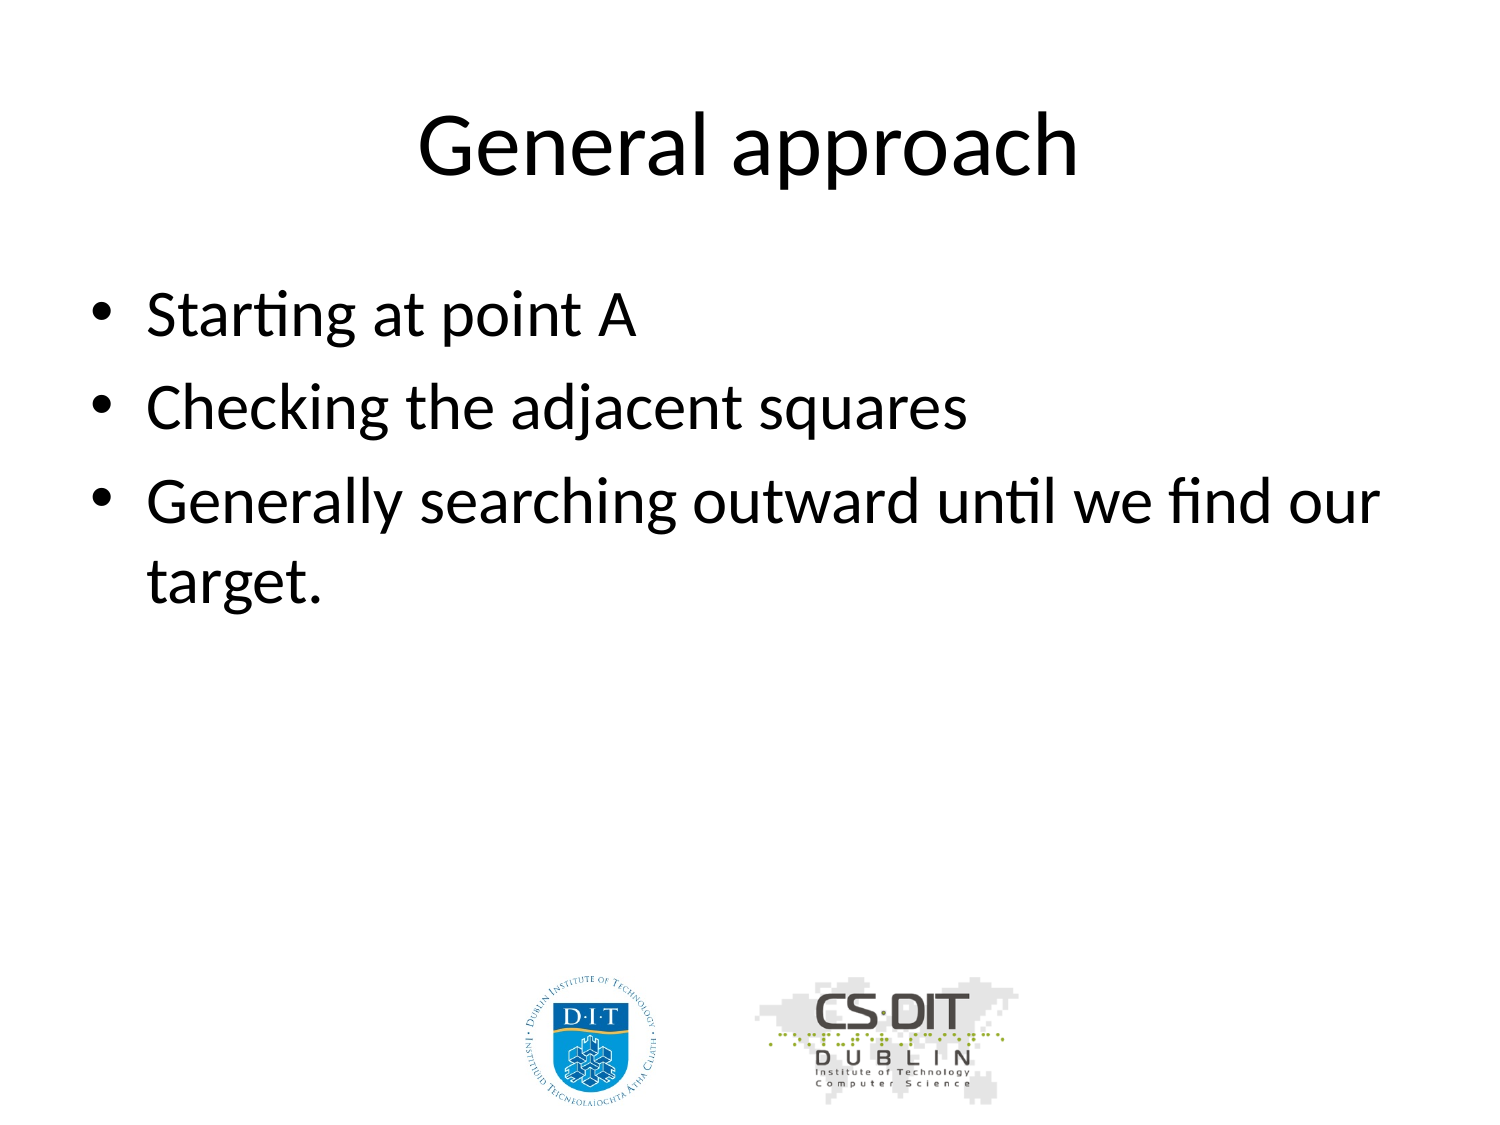

# General approach
Starting at point A
Checking the adjacent squares
Generally searching outward until we find our target.